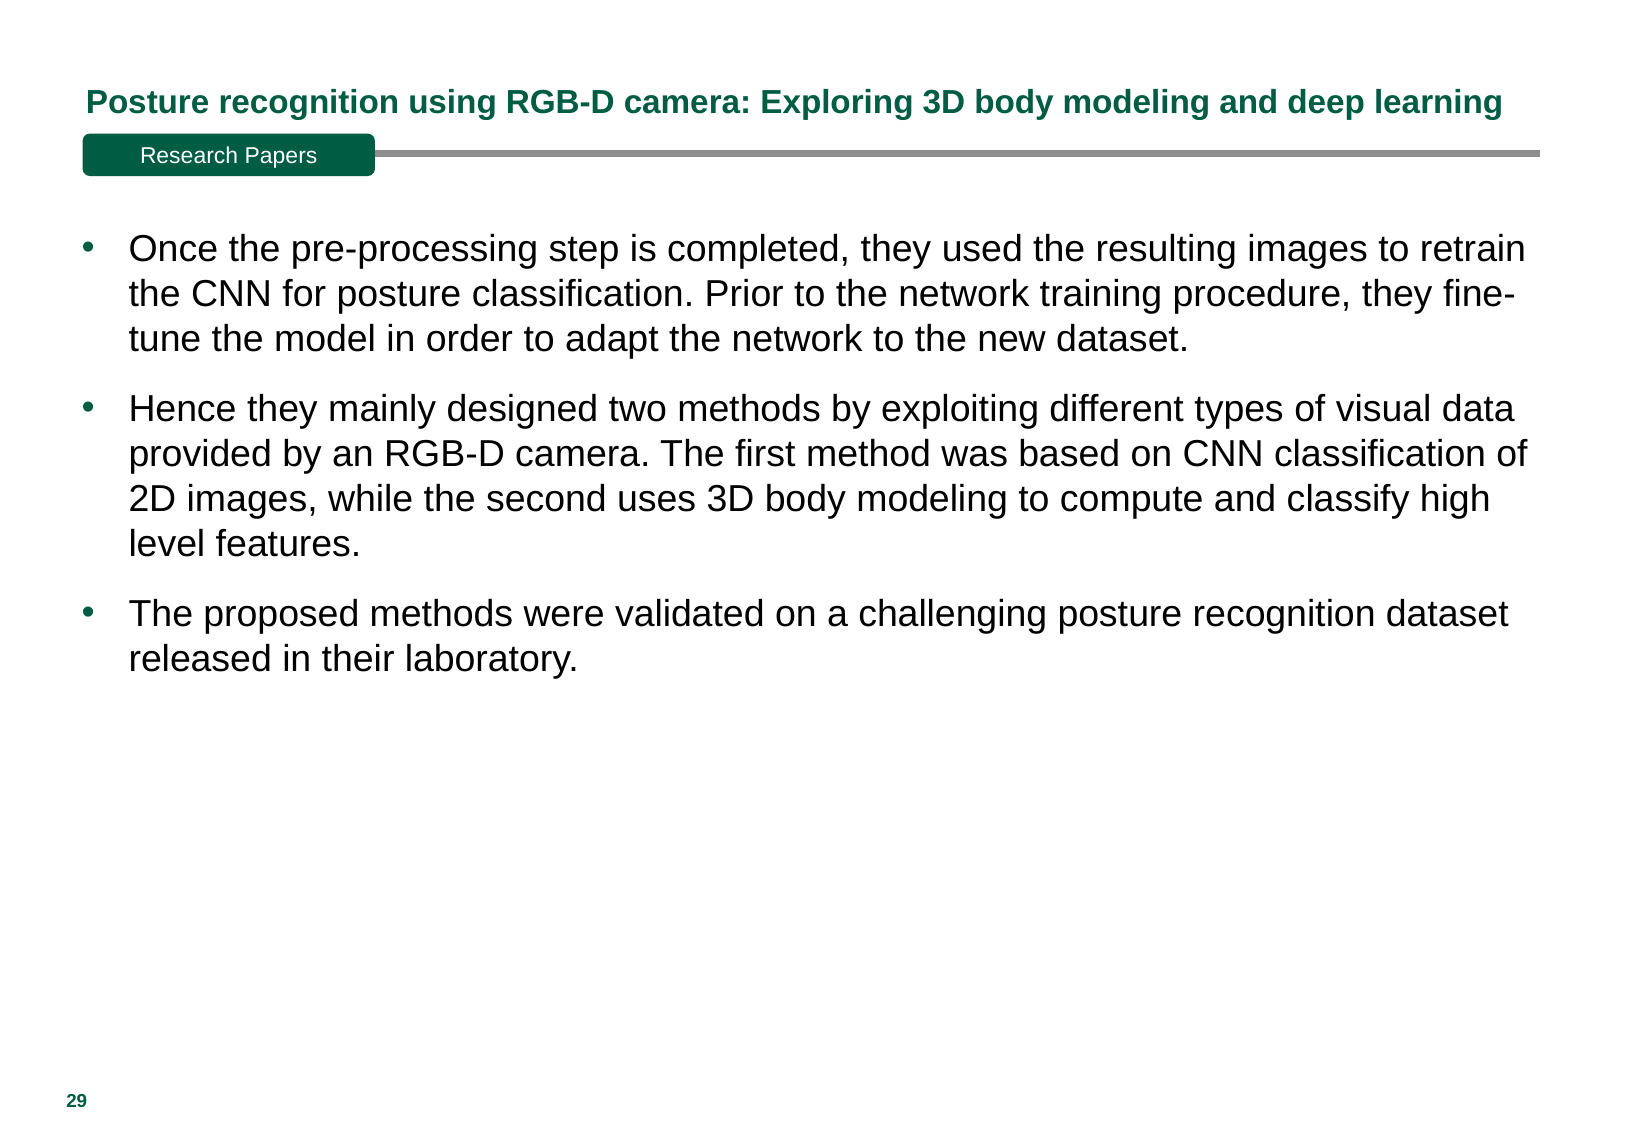

# Posture recognition using RGB-D camera: Exploring 3D body modeling and deep learning
Research Papers
Once the pre-processing step is completed, they used the resulting images to retrain the CNN for posture classiﬁcation. Prior to the network training procedure, they ﬁne-tune the model in order to adapt the network to the new dataset.
Hence they mainly designed two methods by exploiting different types of visual data provided by an RGB-D camera. The ﬁrst method was based on CNN classiﬁcation of 2D images, while the second uses 3D body modeling to compute and classify high level features.
The proposed methods were validated on a challenging posture recognition dataset released in their laboratory.